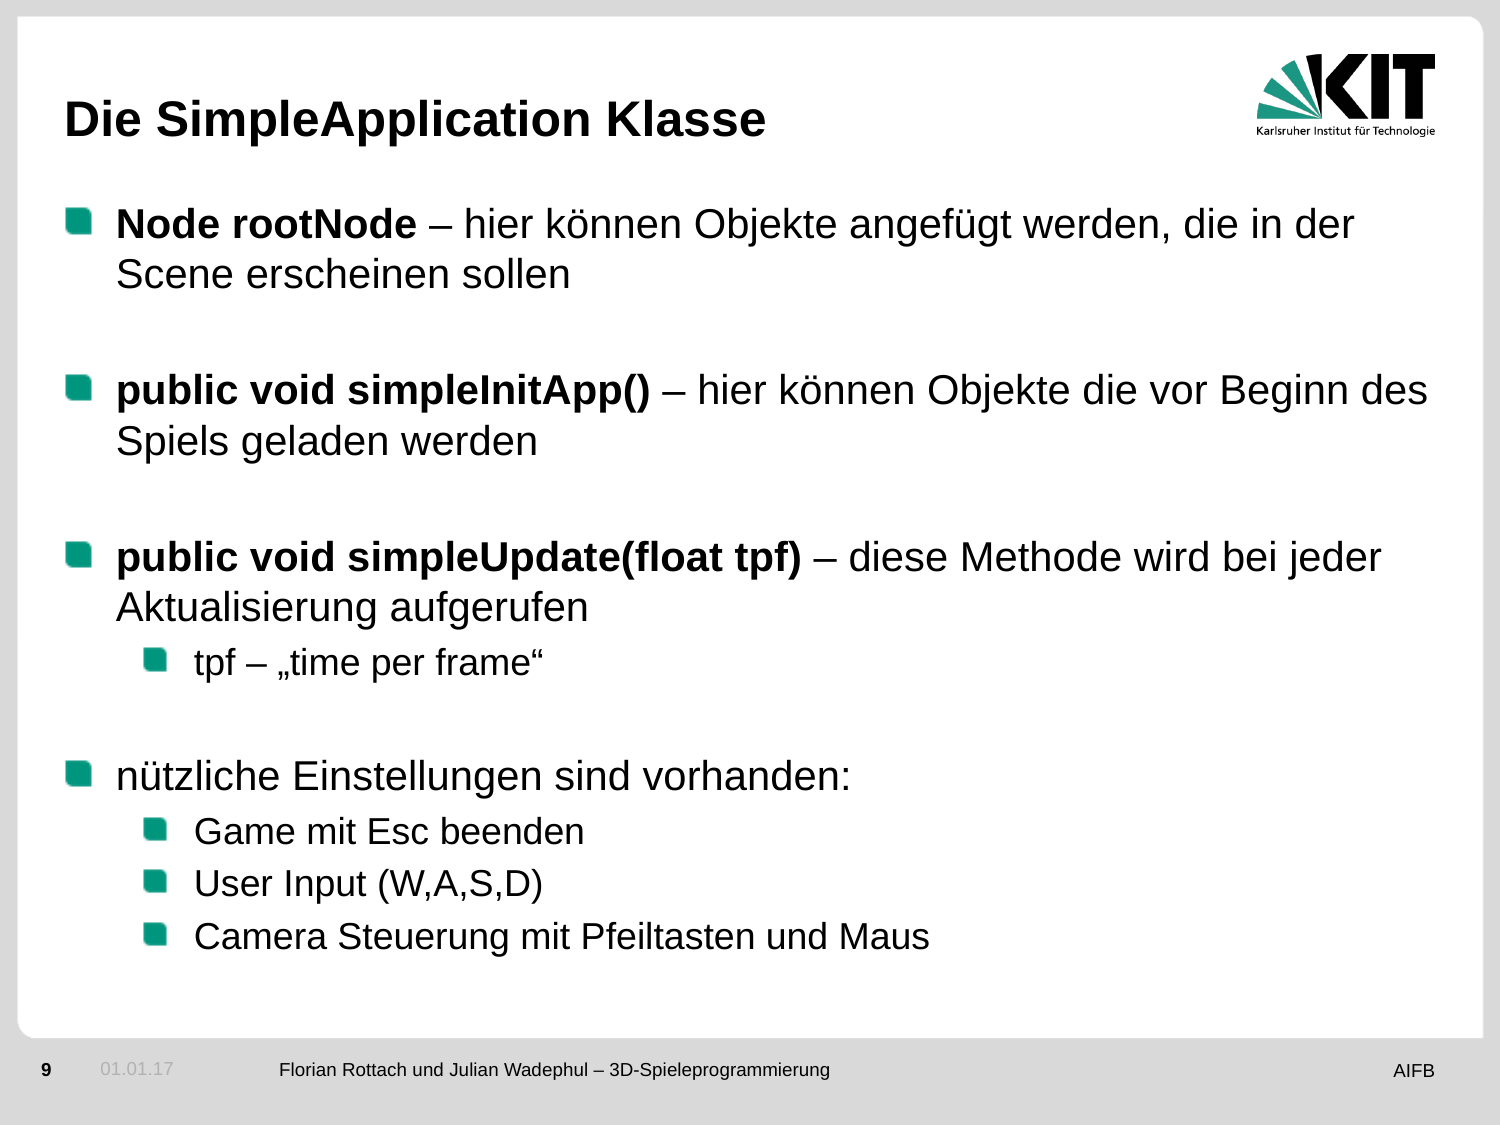

# Die SimpleApplication Klasse
Node rootNode – hier können Objekte angefügt werden, die in der Scene erscheinen sollen

public void simpleInitApp() – hier können Objekte die vor Beginn des Spiels geladen werden

public void simpleUpdate(float tpf) – diese Methode wird bei jeder Aktualisierung aufgerufen
tpf – „time per frame“

nützliche Einstellungen sind vorhanden:
Game mit Esc beenden
User Input (W,A,S,D)
Camera Steuerung mit Pfeiltasten und Maus

01.01.17
Florian Rottach und Julian Wadephul – 3D-Spieleprogrammierung